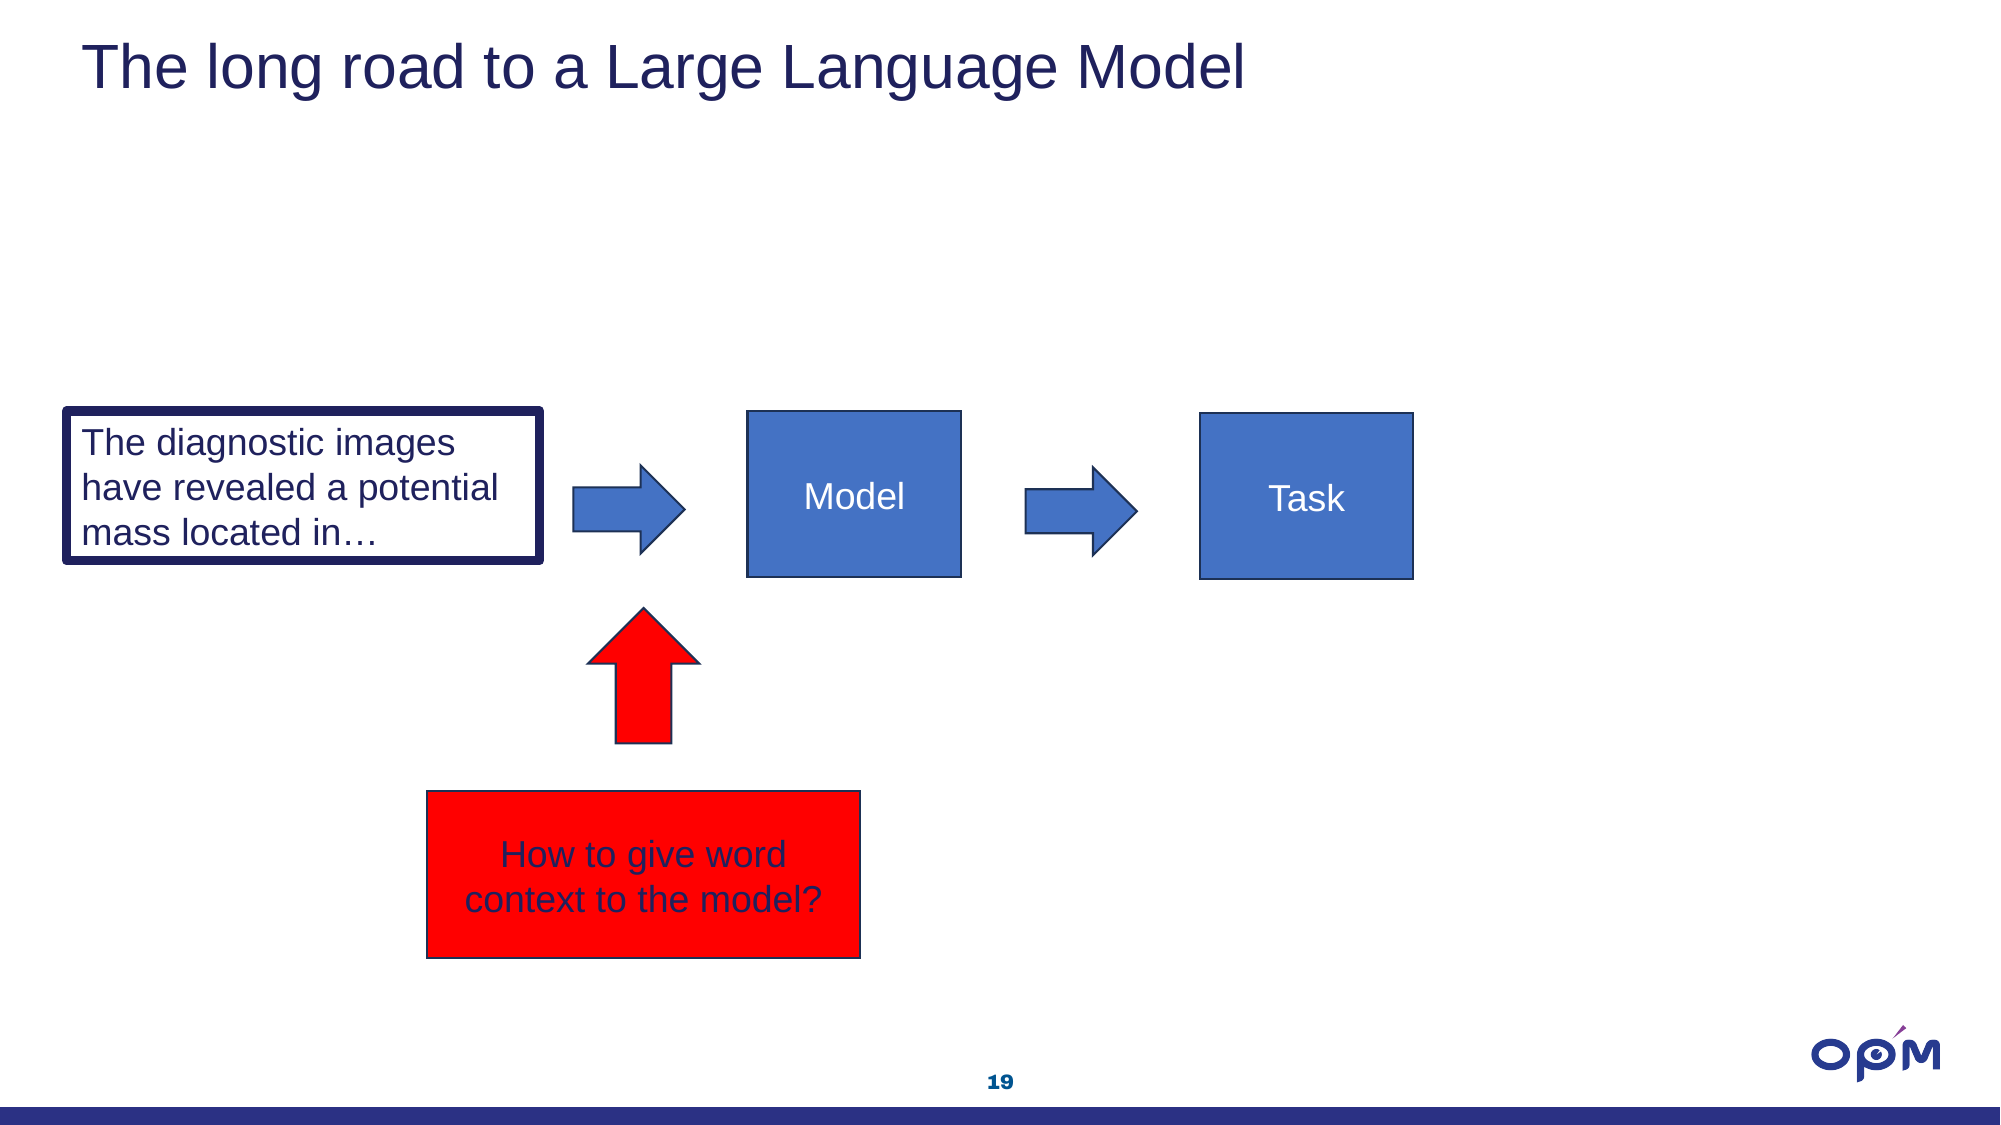

The long road to a Large Language Model
The diagnostic images have revealed a potential mass located in…
Model
Task

How to give word context to the model?
19